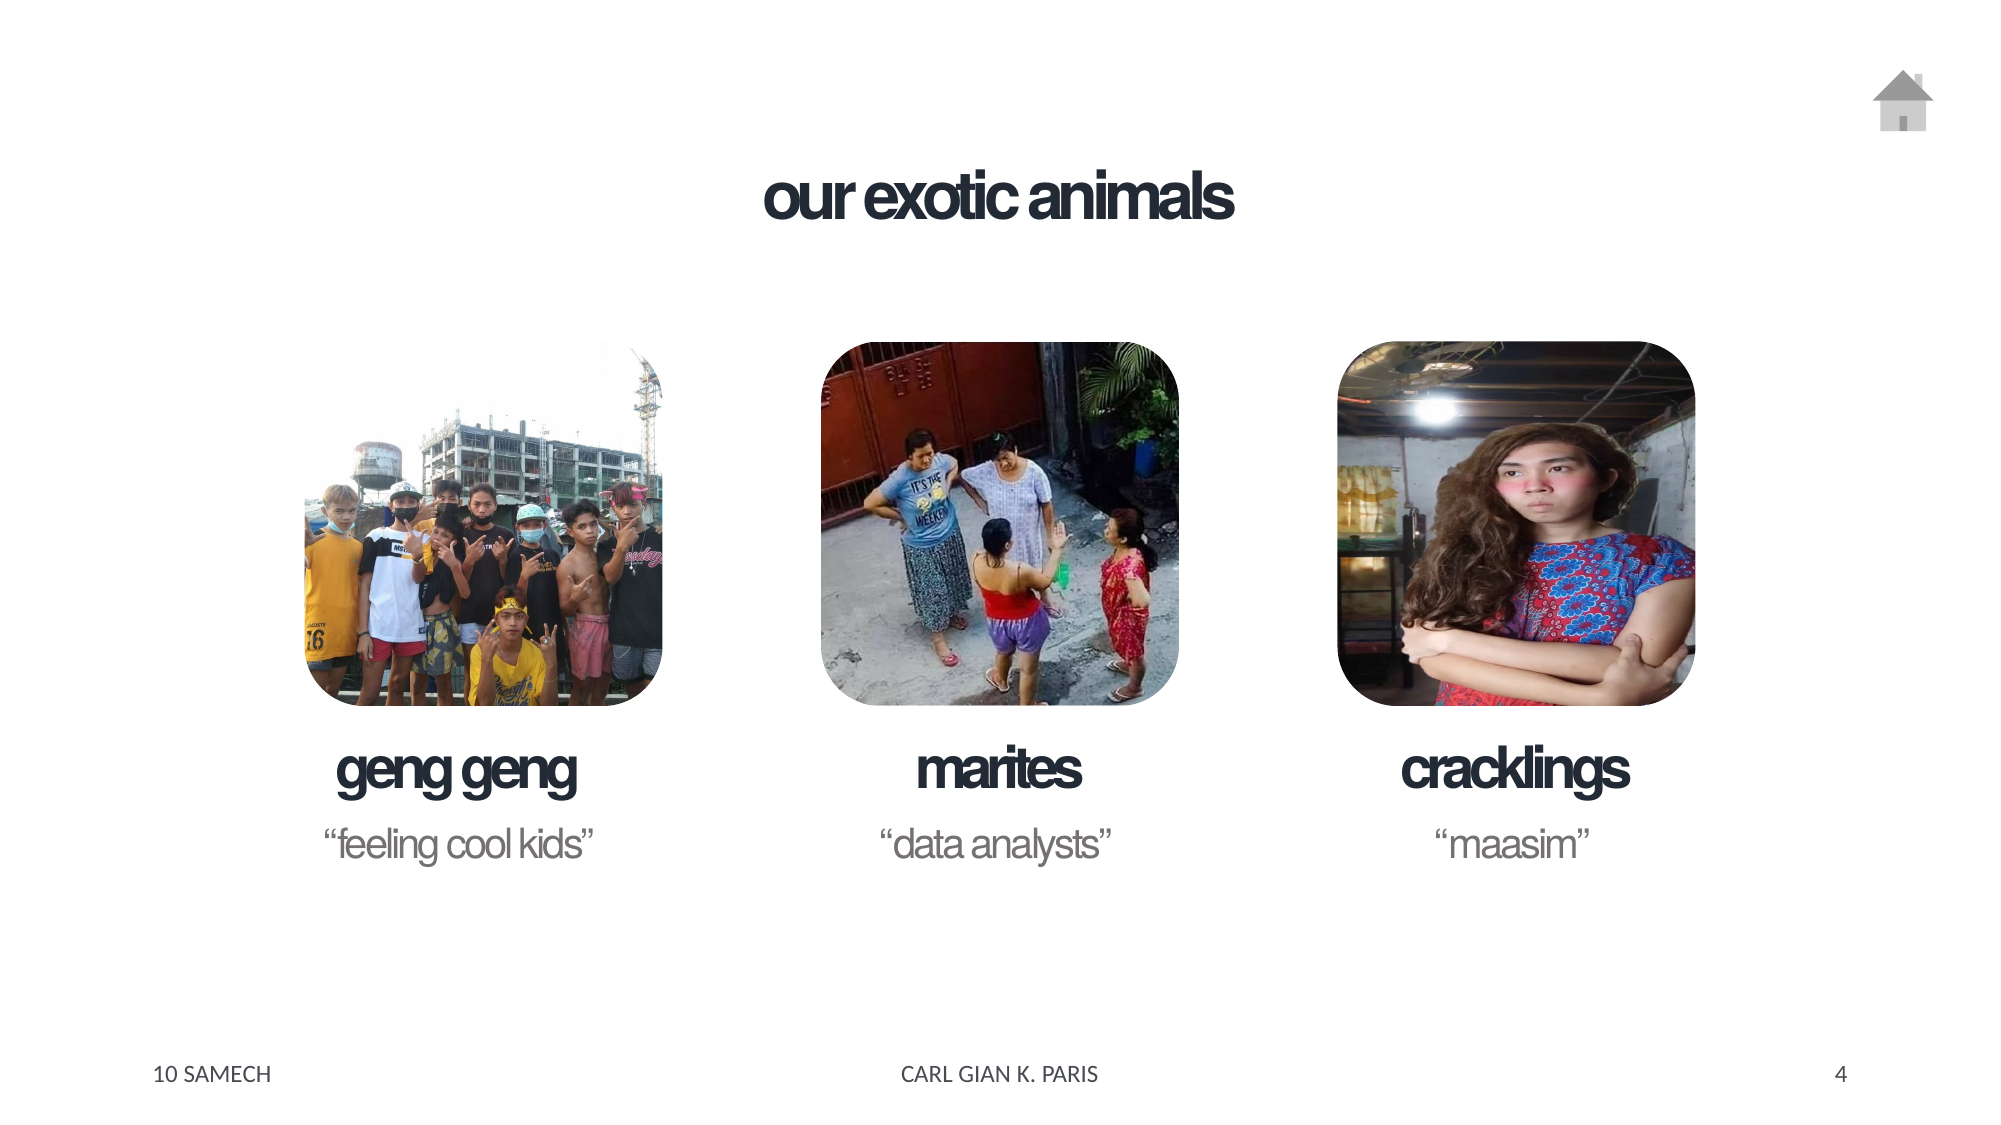

our exotic animals

geng geng
marites
cracklings
“feeling cool kids”
“data analysts”
“maasim”
10 SAMECH
CARL GIAN K. PARIS
4